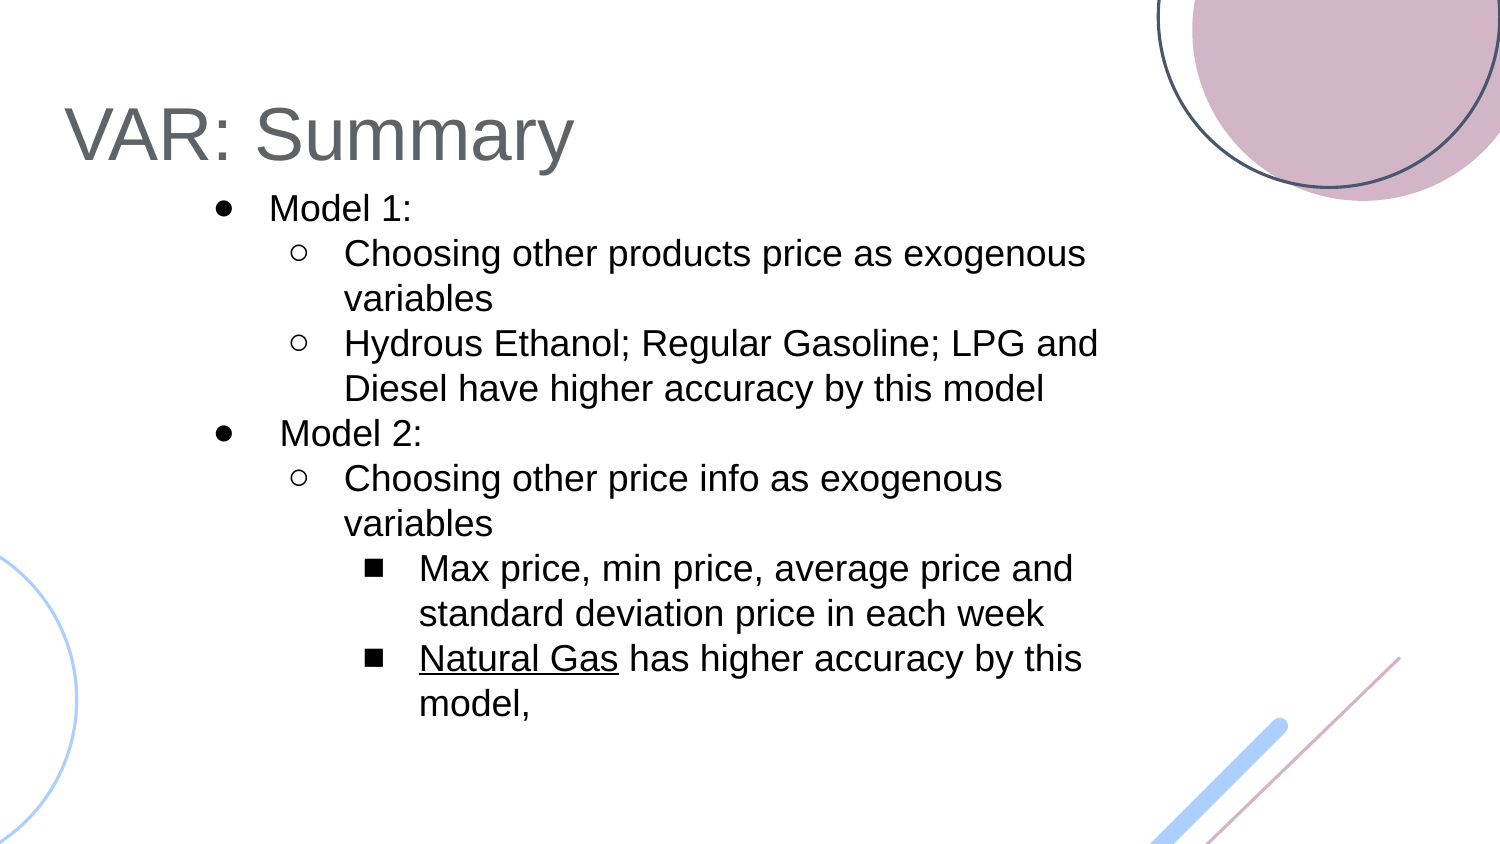

# VAR: Summary
Model 1:
Choosing other products price as exogenous variables
Hydrous Ethanol; Regular Gasoline; LPG and Diesel have higher accuracy by this model
 Model 2:
Choosing other price info as exogenous variables
Max price, min price, average price and standard deviation price in each week
Natural Gas has higher accuracy by this model,